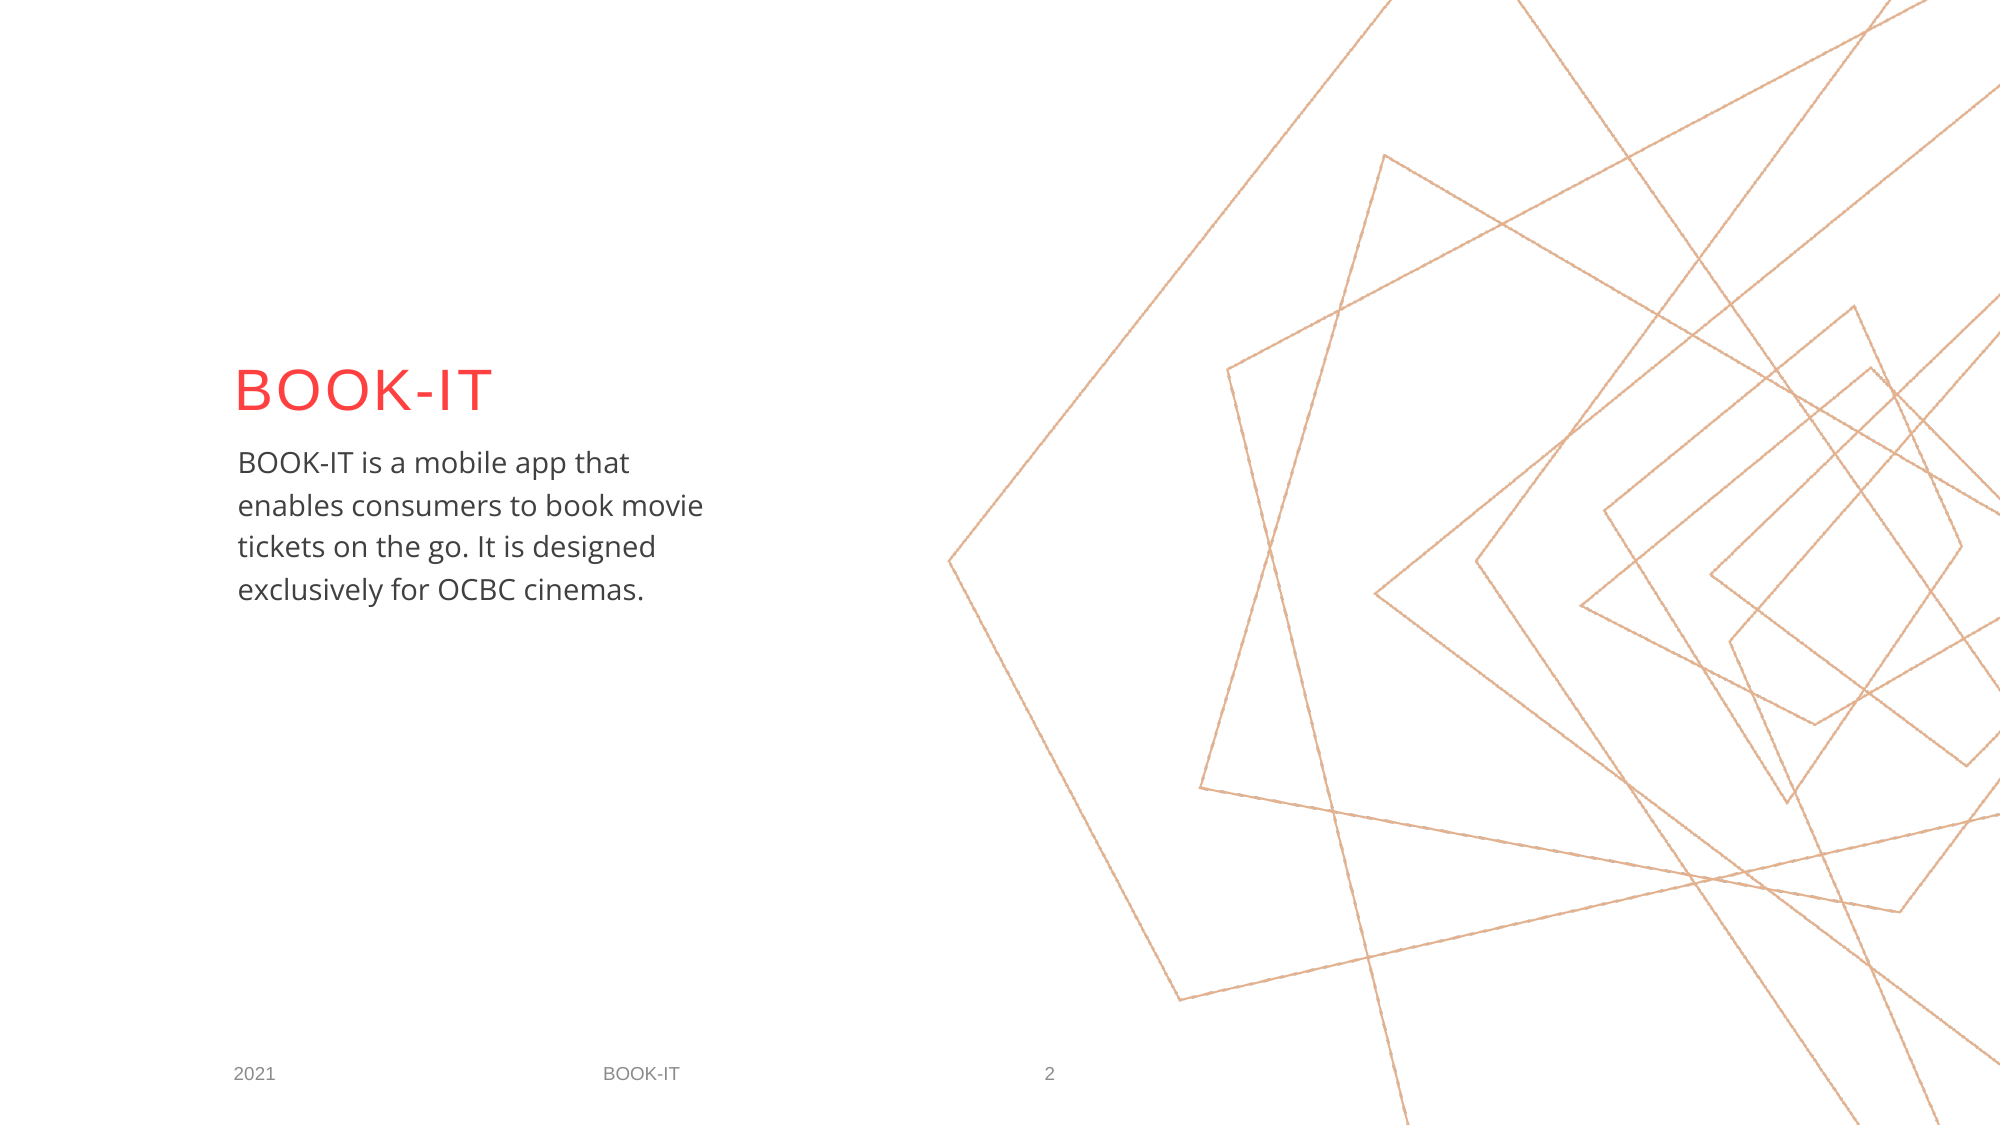

# Book-it
BOOK-IT is a mobile app that enables consumers to book movie tickets on the go. It is designed exclusively for OCBC cinemas.
BOOK-IT
2021
2